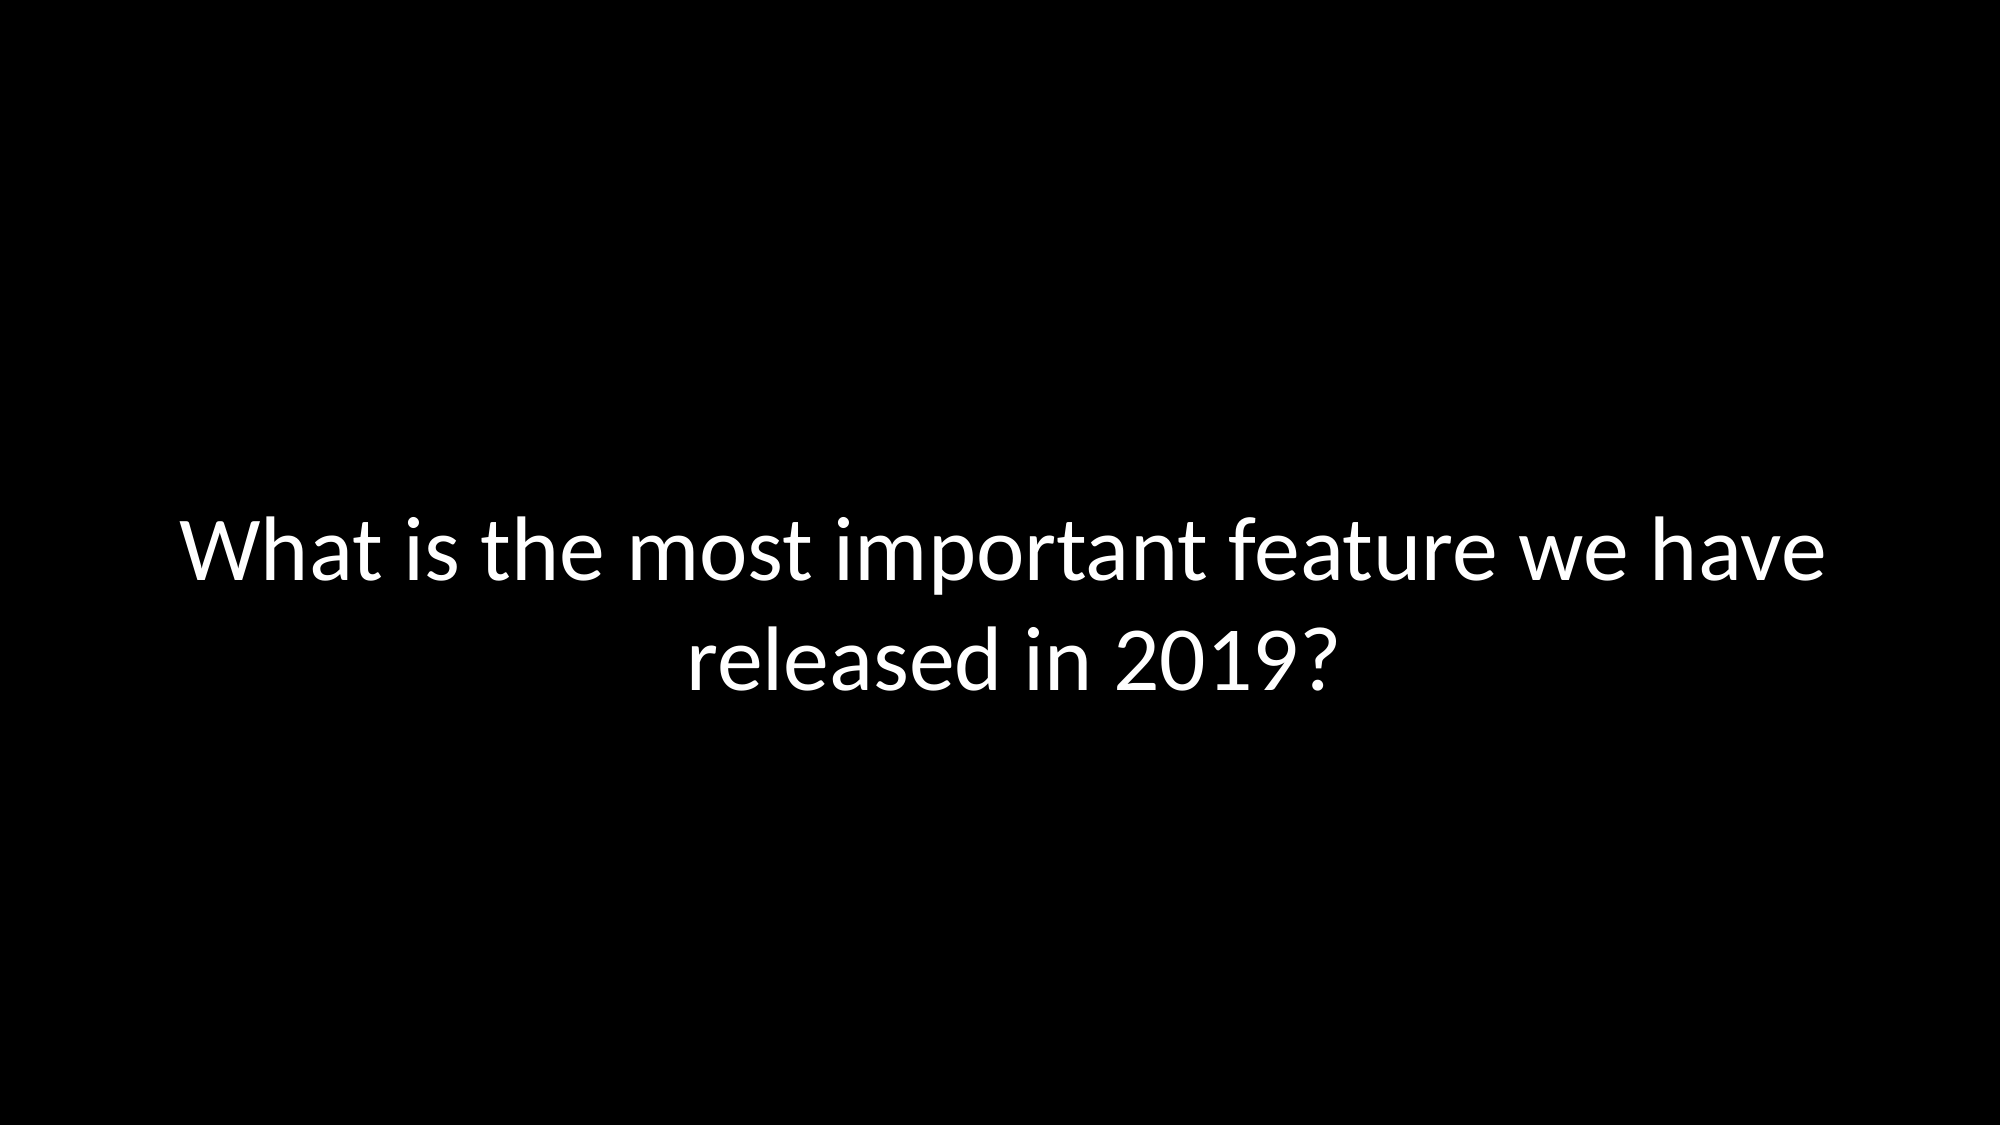

What is the most important feature we have
 released in 2019?